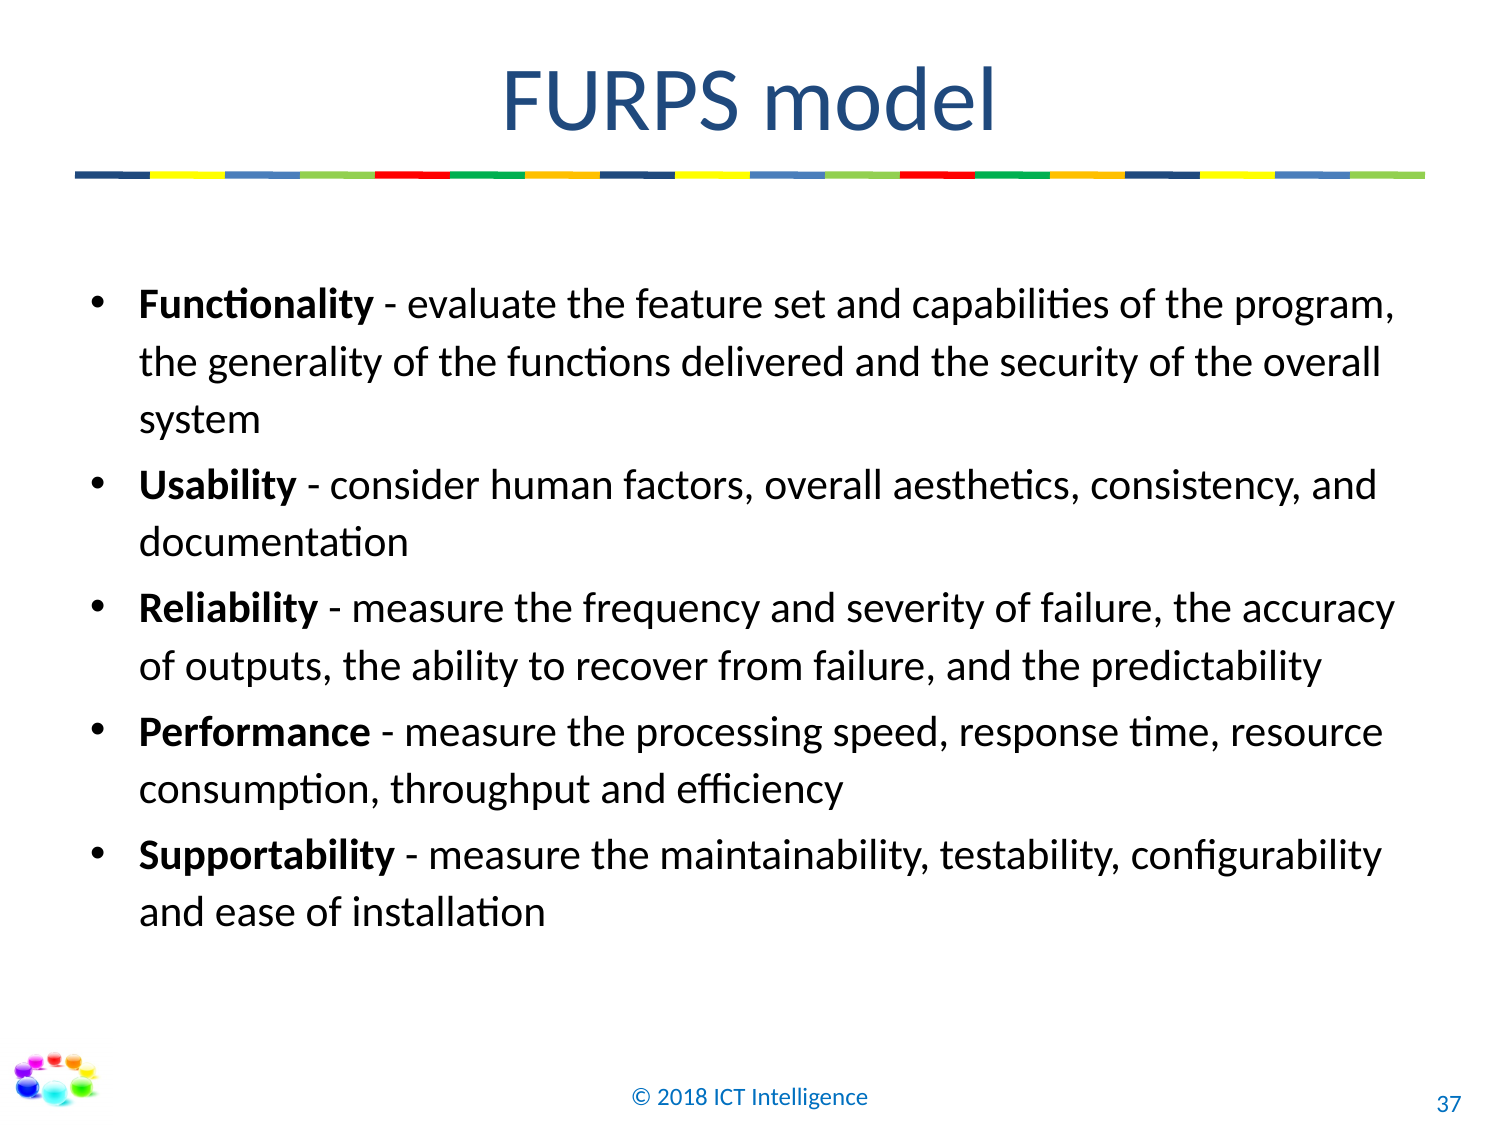

# FURPS model
Functionality - evaluate the feature set and capabilities of the program, the generality of the functions delivered and the security of the overall system
Usability - consider human factors, overall aesthetics, consistency, and documentation
Reliability - measure the frequency and severity of failure, the accuracy of outputs, the ability to recover from failure, and the predictability
Performance - measure the processing speed, response time, resource consumption, throughput and efficiency
Supportability - measure the maintainability, testability, configurability and ease of installation

© 2018 ICT Intelligence
37